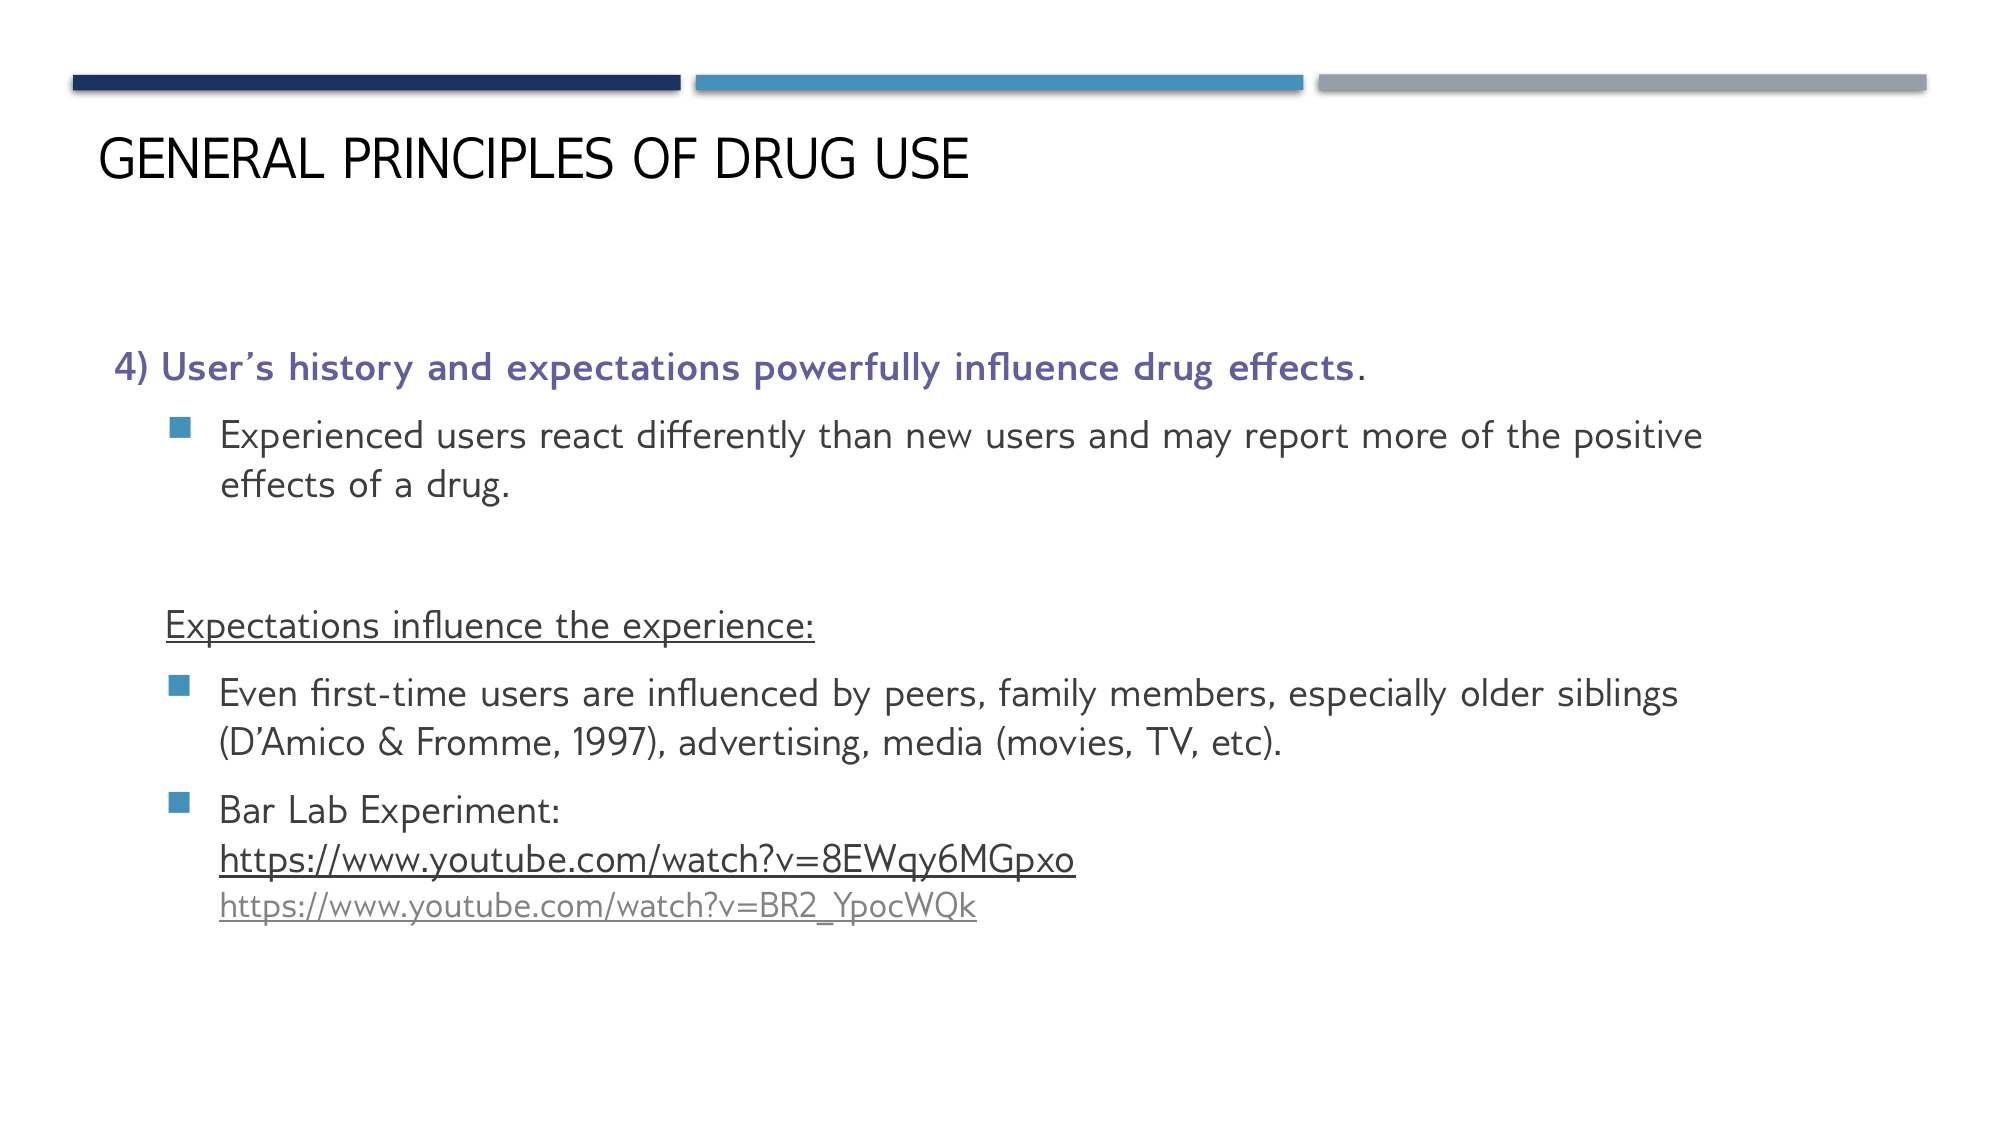

# General Principles of Drug Use
4) User’s history and expectations powerfully influence drug effects.
Experienced users react differently than new users and may report more of the positive effects of a drug.

Expectations influence the experience:
Even first-time users are influenced by peers, family members, especially older siblings (D’Amico & Fromme, 1997), advertising, media (movies, TV, etc).
Bar Lab Experiment:
https://www.youtube.com/watch?v=8EWqy6MGpxo https://www.youtube.com/watch?v=BR2_YpocWQk